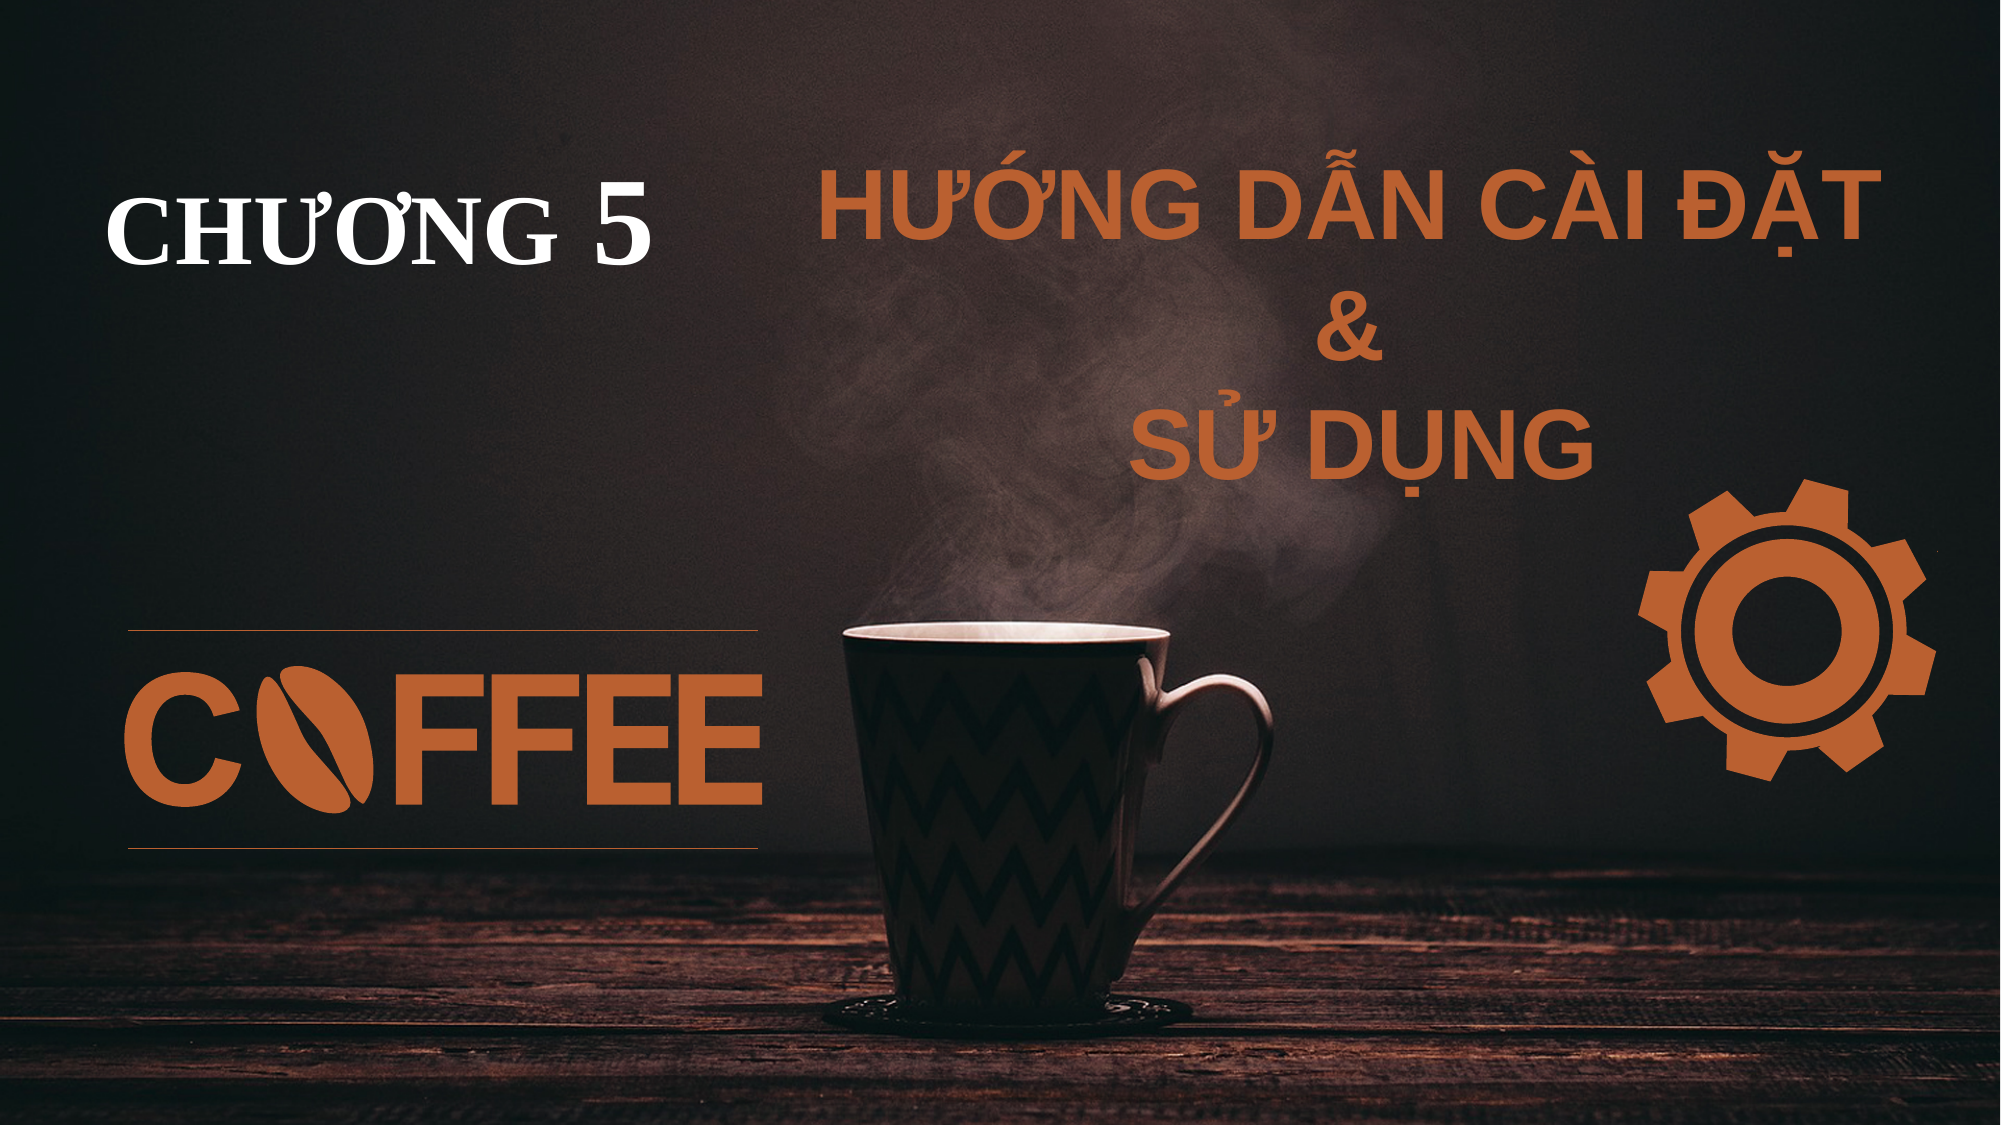

CHƯƠNG 5
HƯỚNG DẪN CÀI ĐẶT
&
SỬ DỤNG